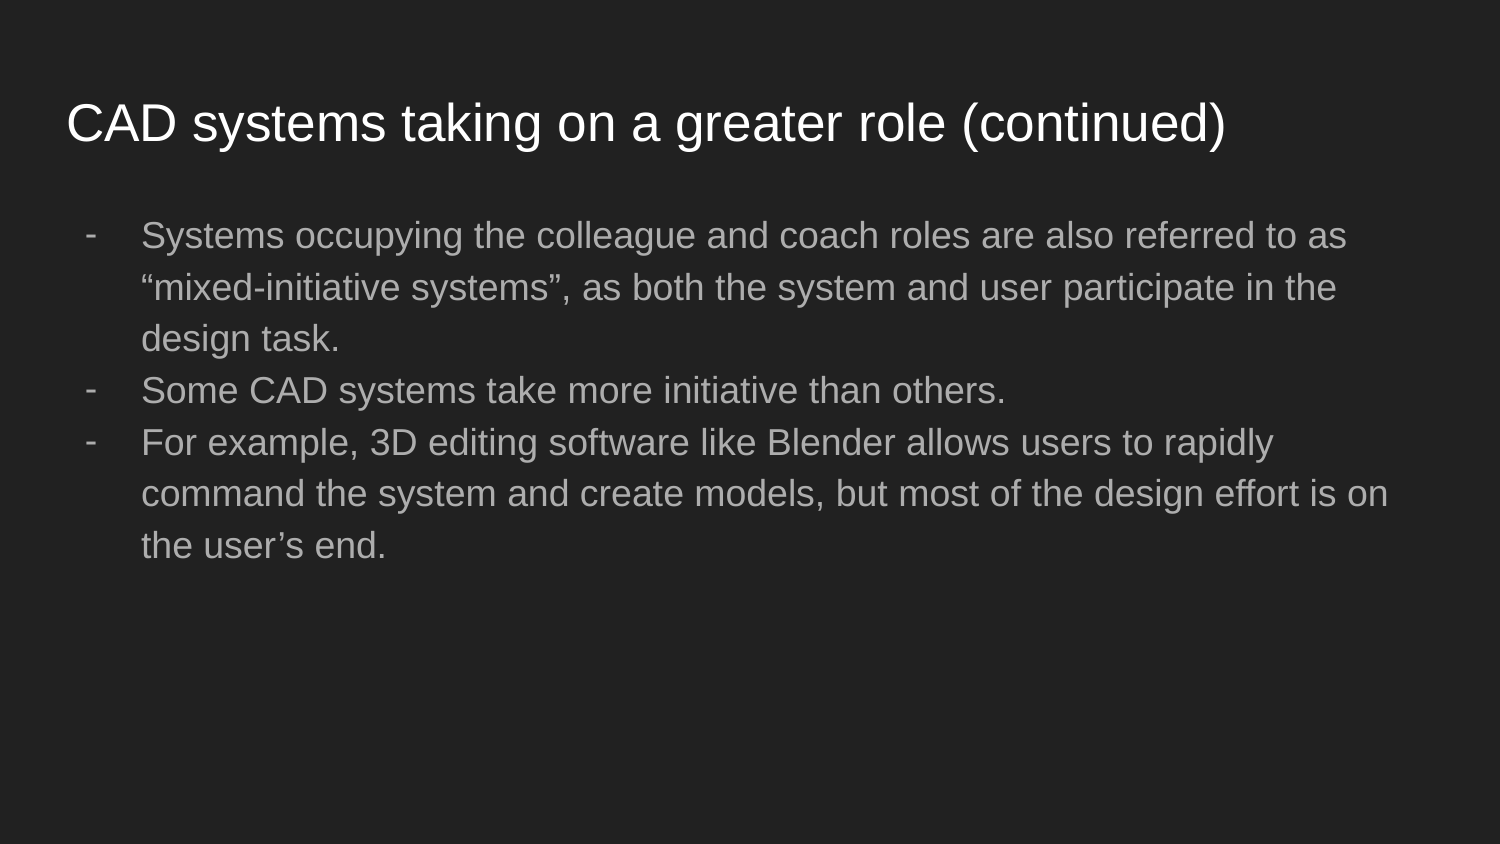

# CAD systems taking on a greater role (continued)
Systems occupying the colleague and coach roles are also referred to as “mixed-initiative systems”, as both the system and user participate in the design task.
Some CAD systems take more initiative than others.
For example, 3D editing software like Blender allows users to rapidly command the system and create models, but most of the design effort is on the user’s end.